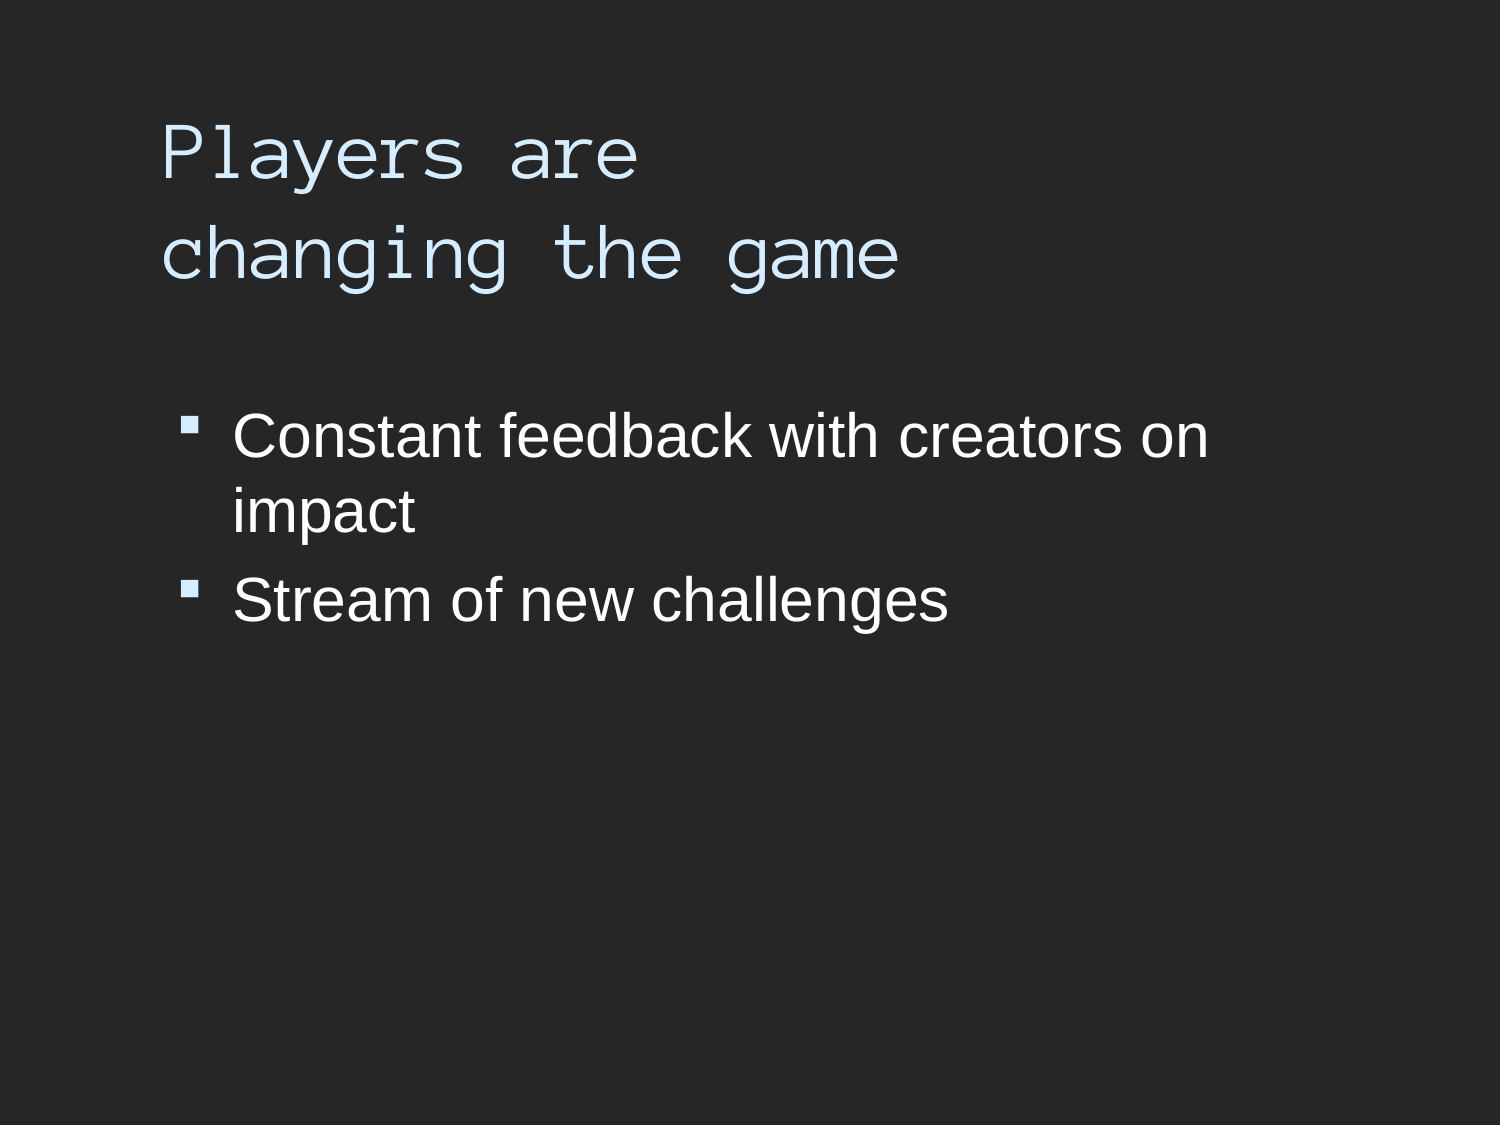

# Players are changing the game
Constant feedback with creators on impact
Stream of new challenges